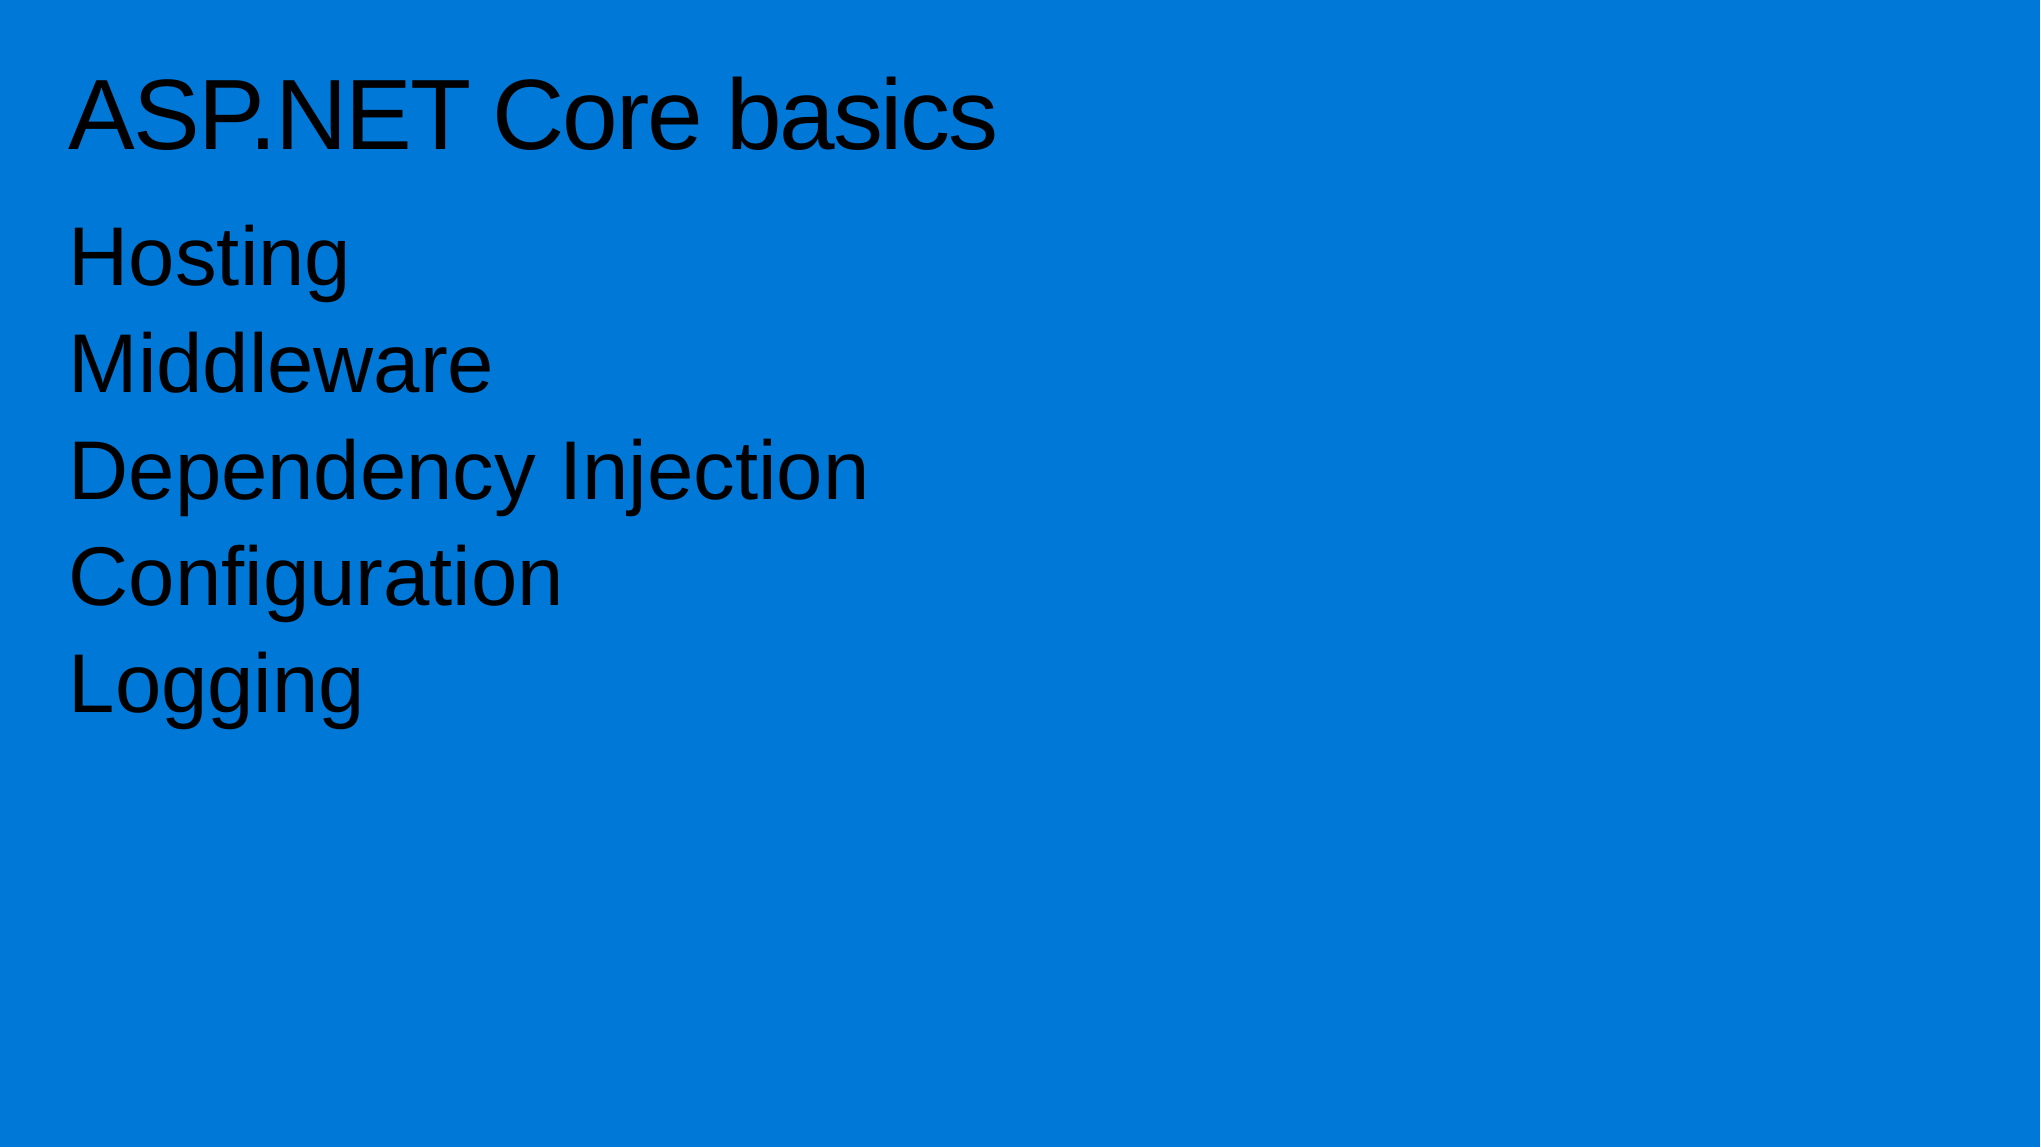

# ASP.NET Core basics
Hosting
Middleware
Dependency Injection
Configuration
Logging